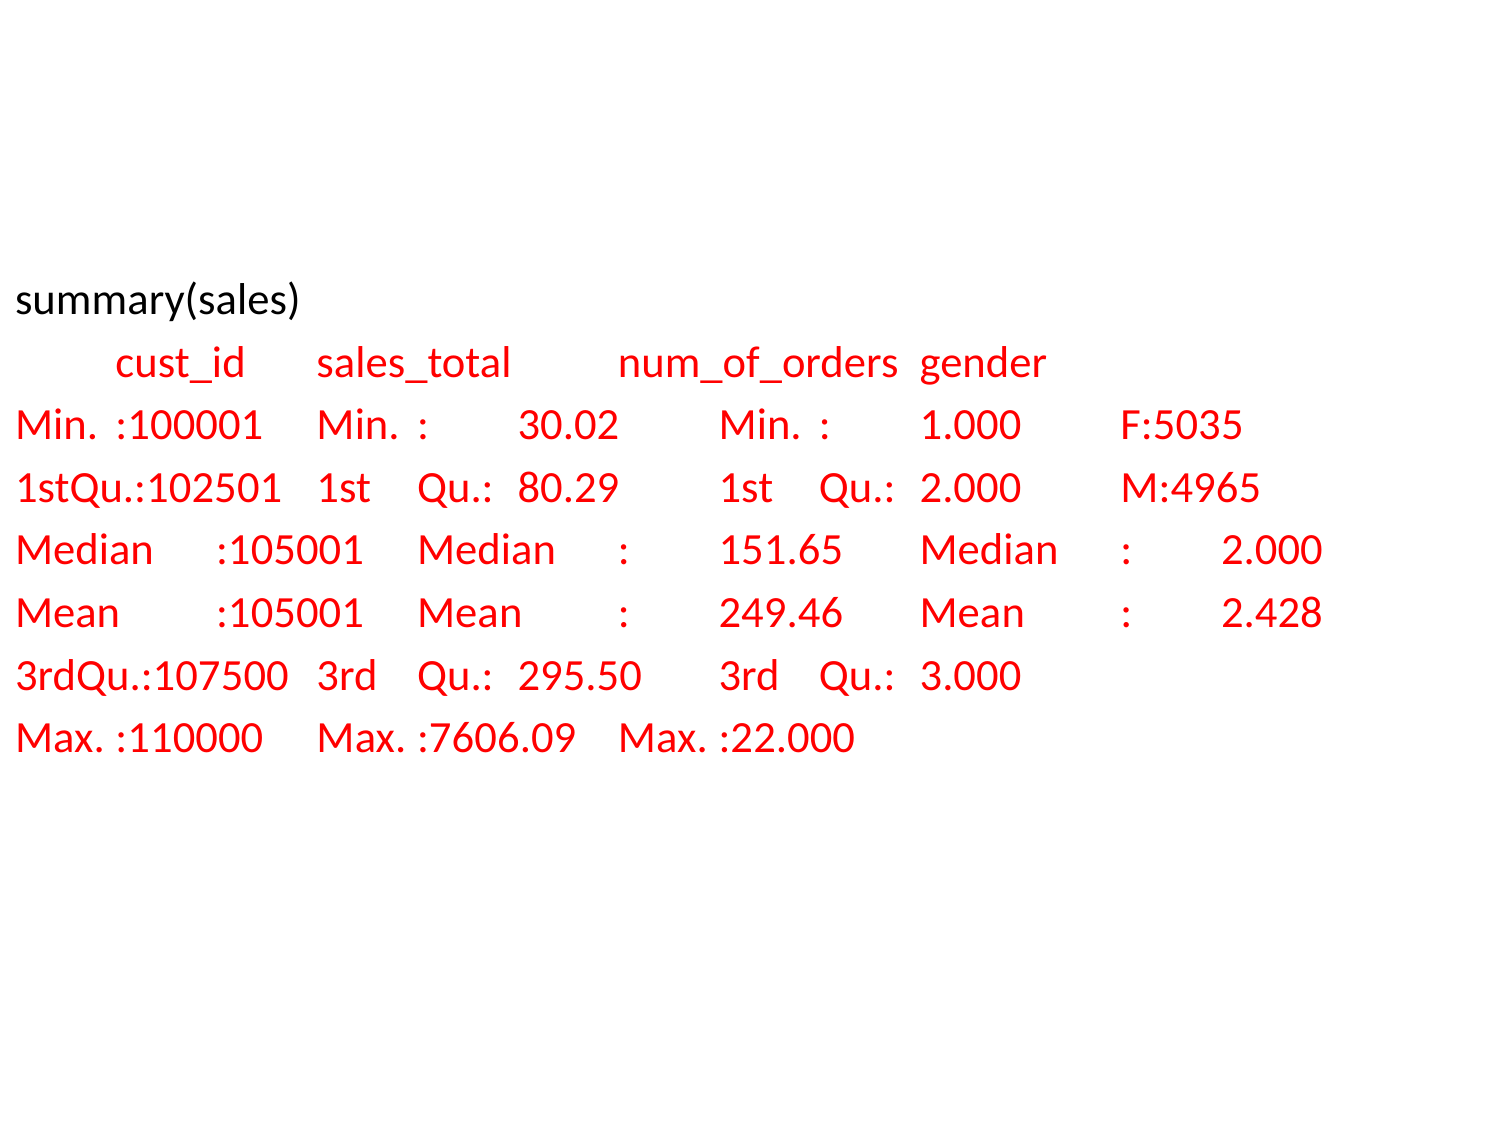

#
summary(sales)
	cust_id		sales_total		num_of_orders	gender
Min.	:100001	Min.	:	30.02	Min.	:	1.000	F:5035
1stQu.:102501	1st	Qu.:	80.29	1st	Qu.:	2.000	M:4965
Median	:105001	Median	:	151.65	Median	:	2.000
Mean	:105001	Mean	:	249.46	Mean	:	2.428
3rdQu.:107500	3rd	Qu.:	295.50	3rd	Qu.:	3.000
Max.	:110000	Max.	:7606.09	Max.	:22.000